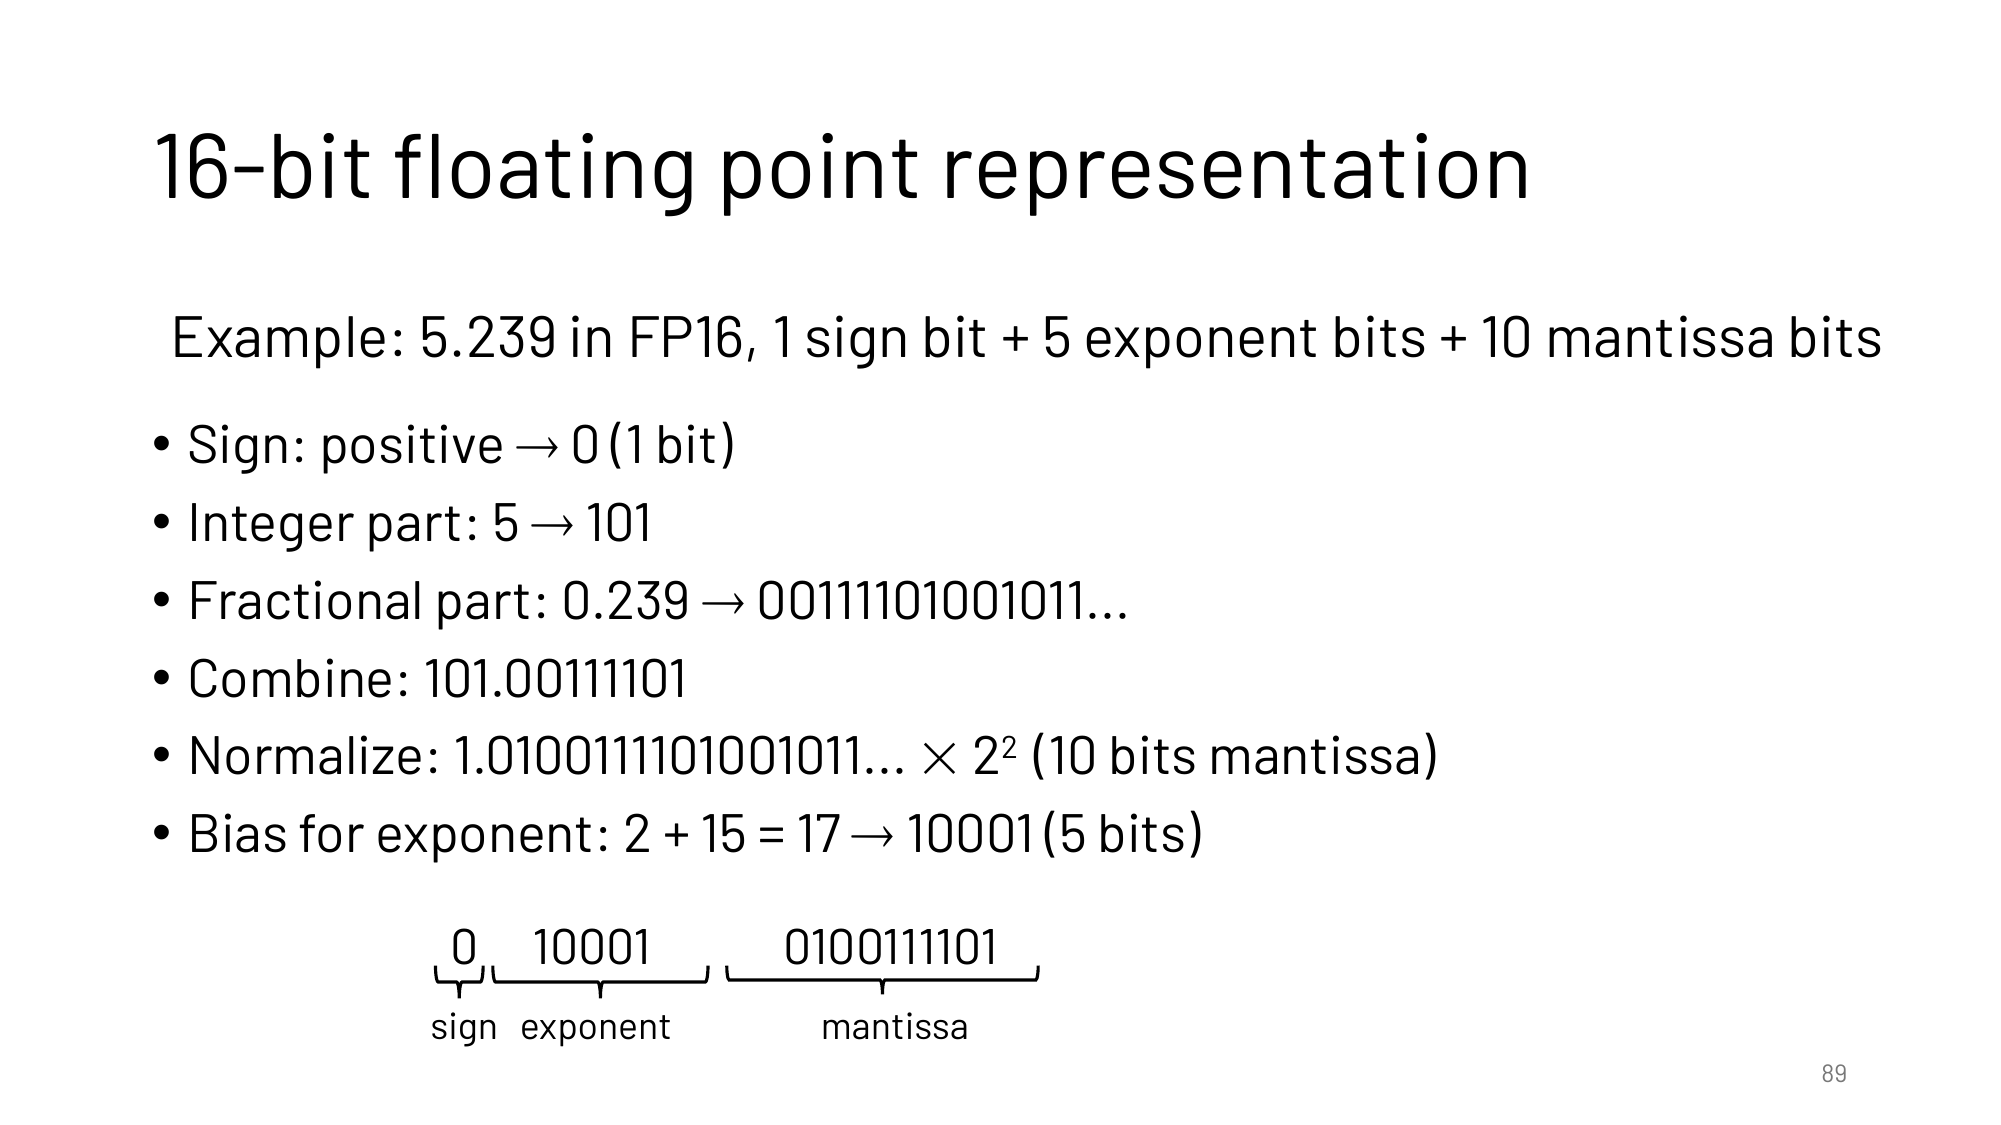

# 16-bit floating point representation
Example: 5.239 in FP16, 1 sign bit + 5 exponent bits + 10 mantissa bits
Sign: positive → 0 (1 bit)
Integer part: 5 → 101
Fractional part: 0.239 → 00111101001011...
Combine: 101.00111101
Normalize: 1.0100111101001011... × 22  (10 bits mantissa)
Bias for exponent: 2 + 15 = 17 → 10001 (5 bits)

0
10001
 0100111101

sign
exponent
mantissa
89